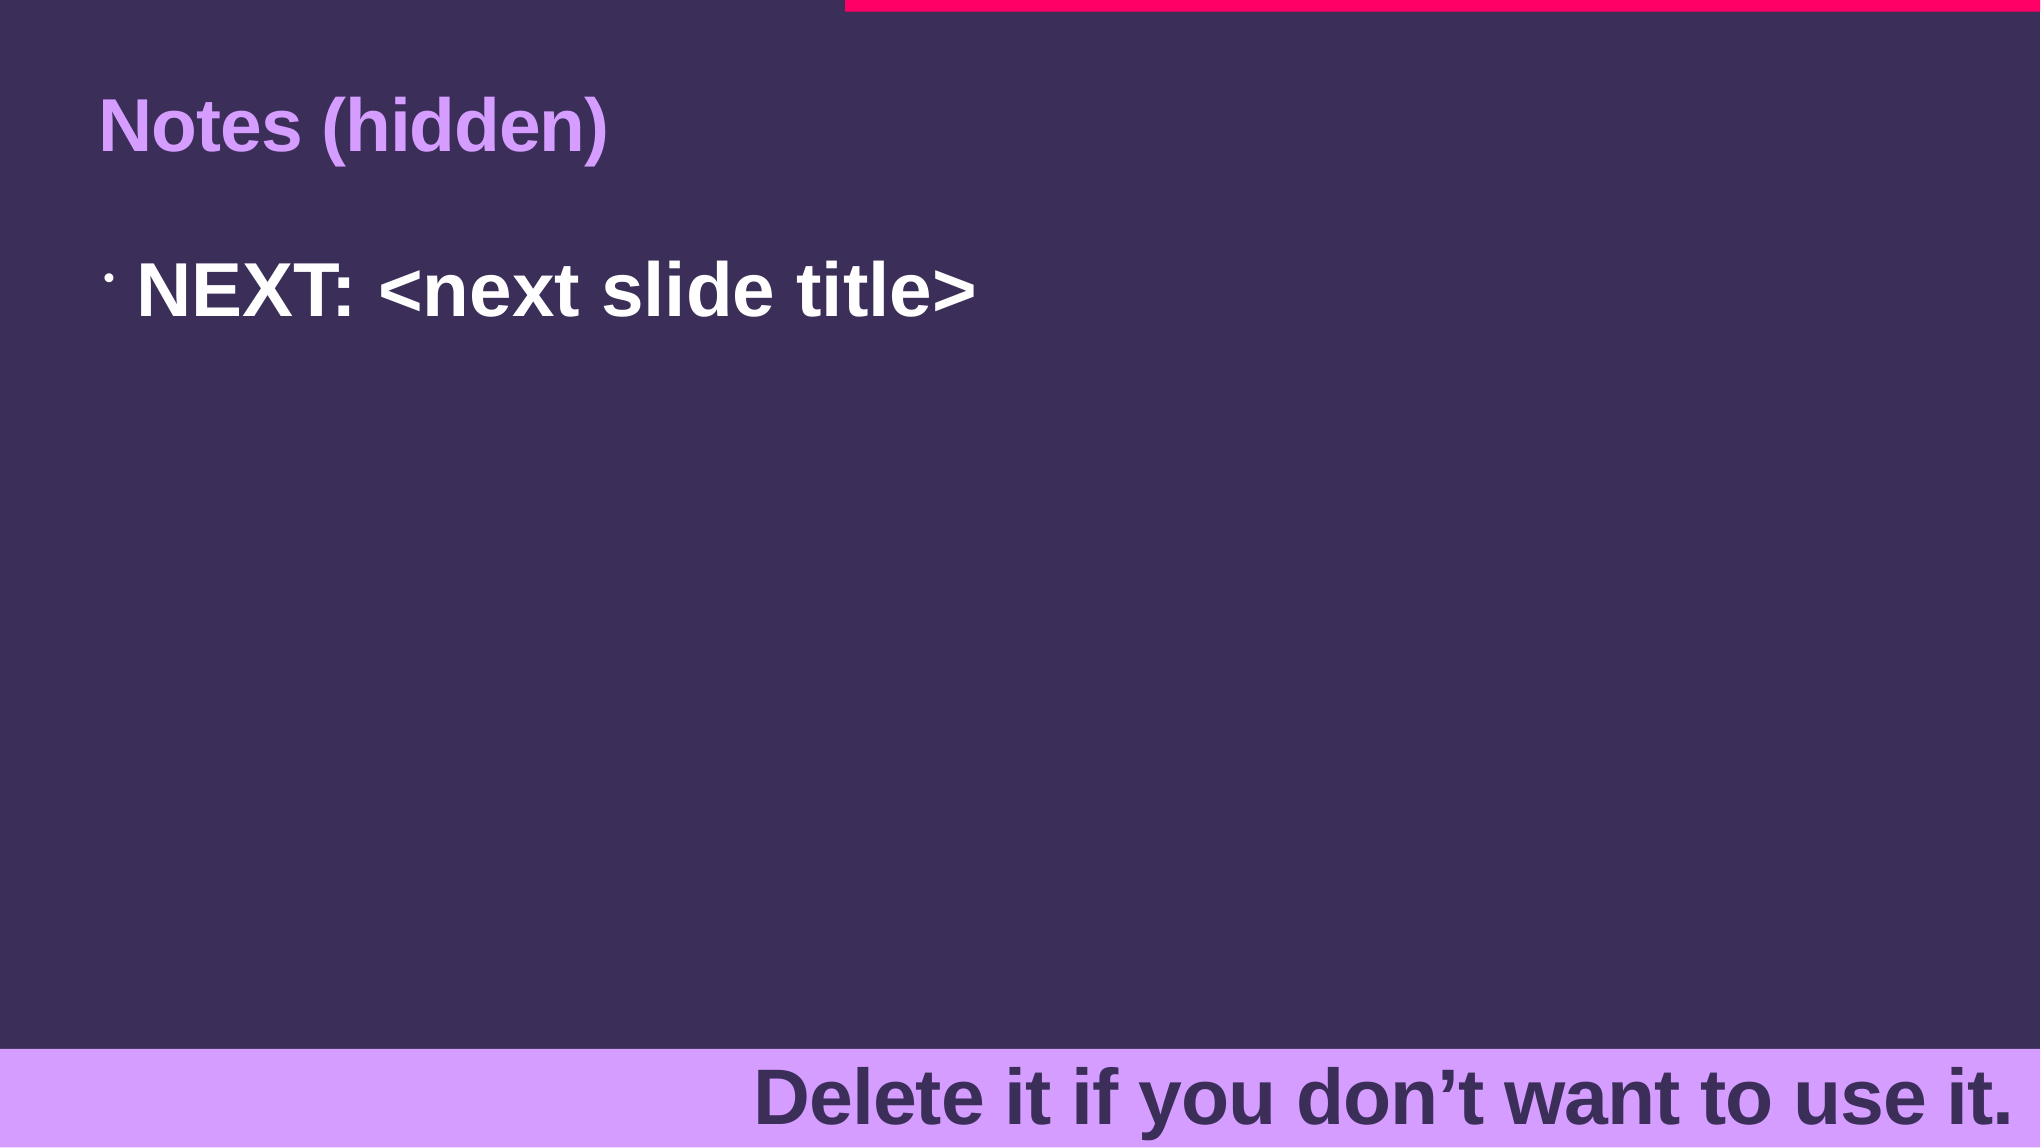

For those of you who need speaker notes. Feel free to delete.
# Notes (hidden)
NEXT: <next slide title>
Some speakers at Microsoft like to use this slide for hidden “notes slides”.
Delete it if you don’t want to use it.